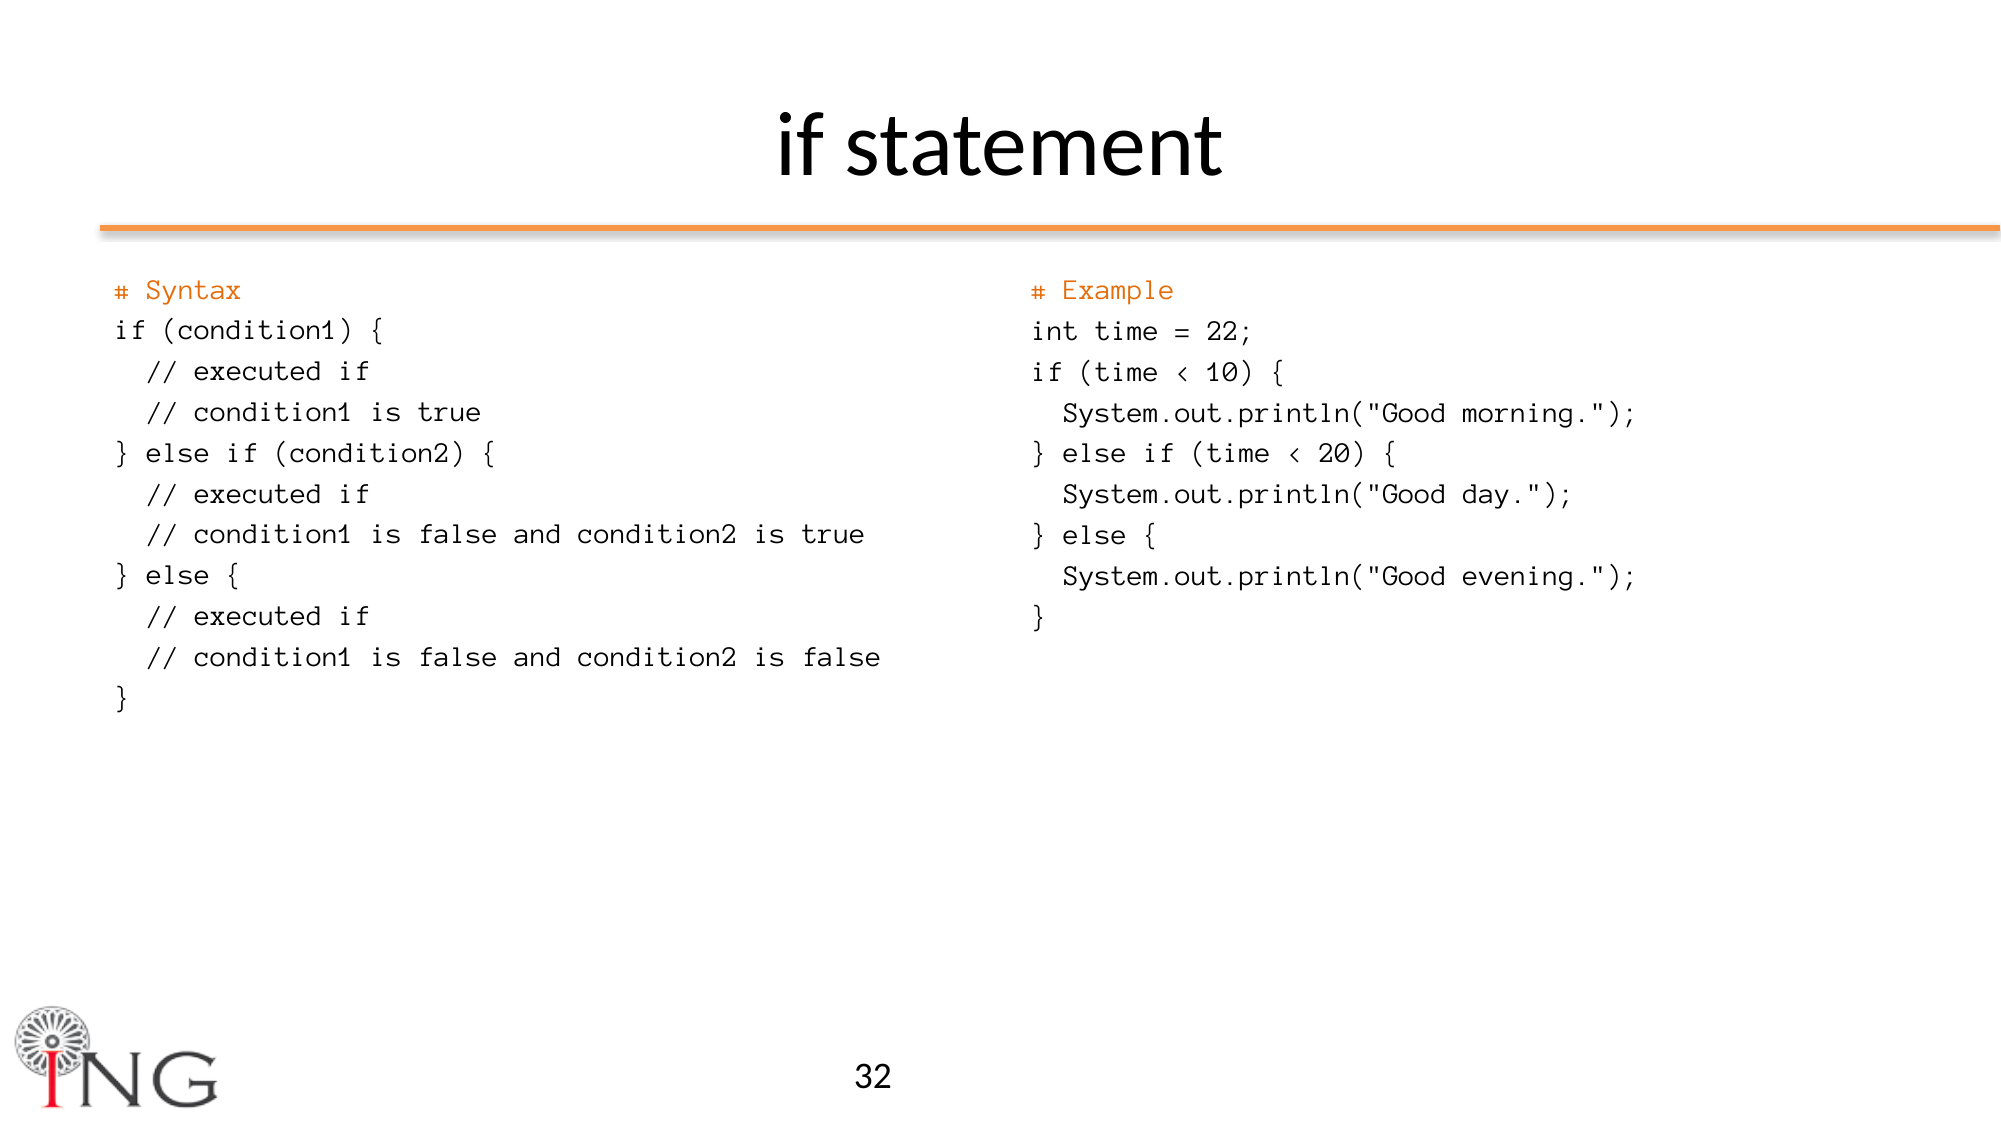

# if statement
# Syntax
if (condition1) {
  // executed if
  // condition1 is true
} else if (condition2) {
  // executed if
  // condition1 is false and condition2 is true
} else {
  // executed if
  // condition1 is false and condition2 is false
}

# Example
int time = 22;
if (time < 10) {
  System.out.println("Good morning.");
} else if (time < 20) {
  System.out.println("Good day.");
} else {
  System.out.println("Good evening.");
}

32